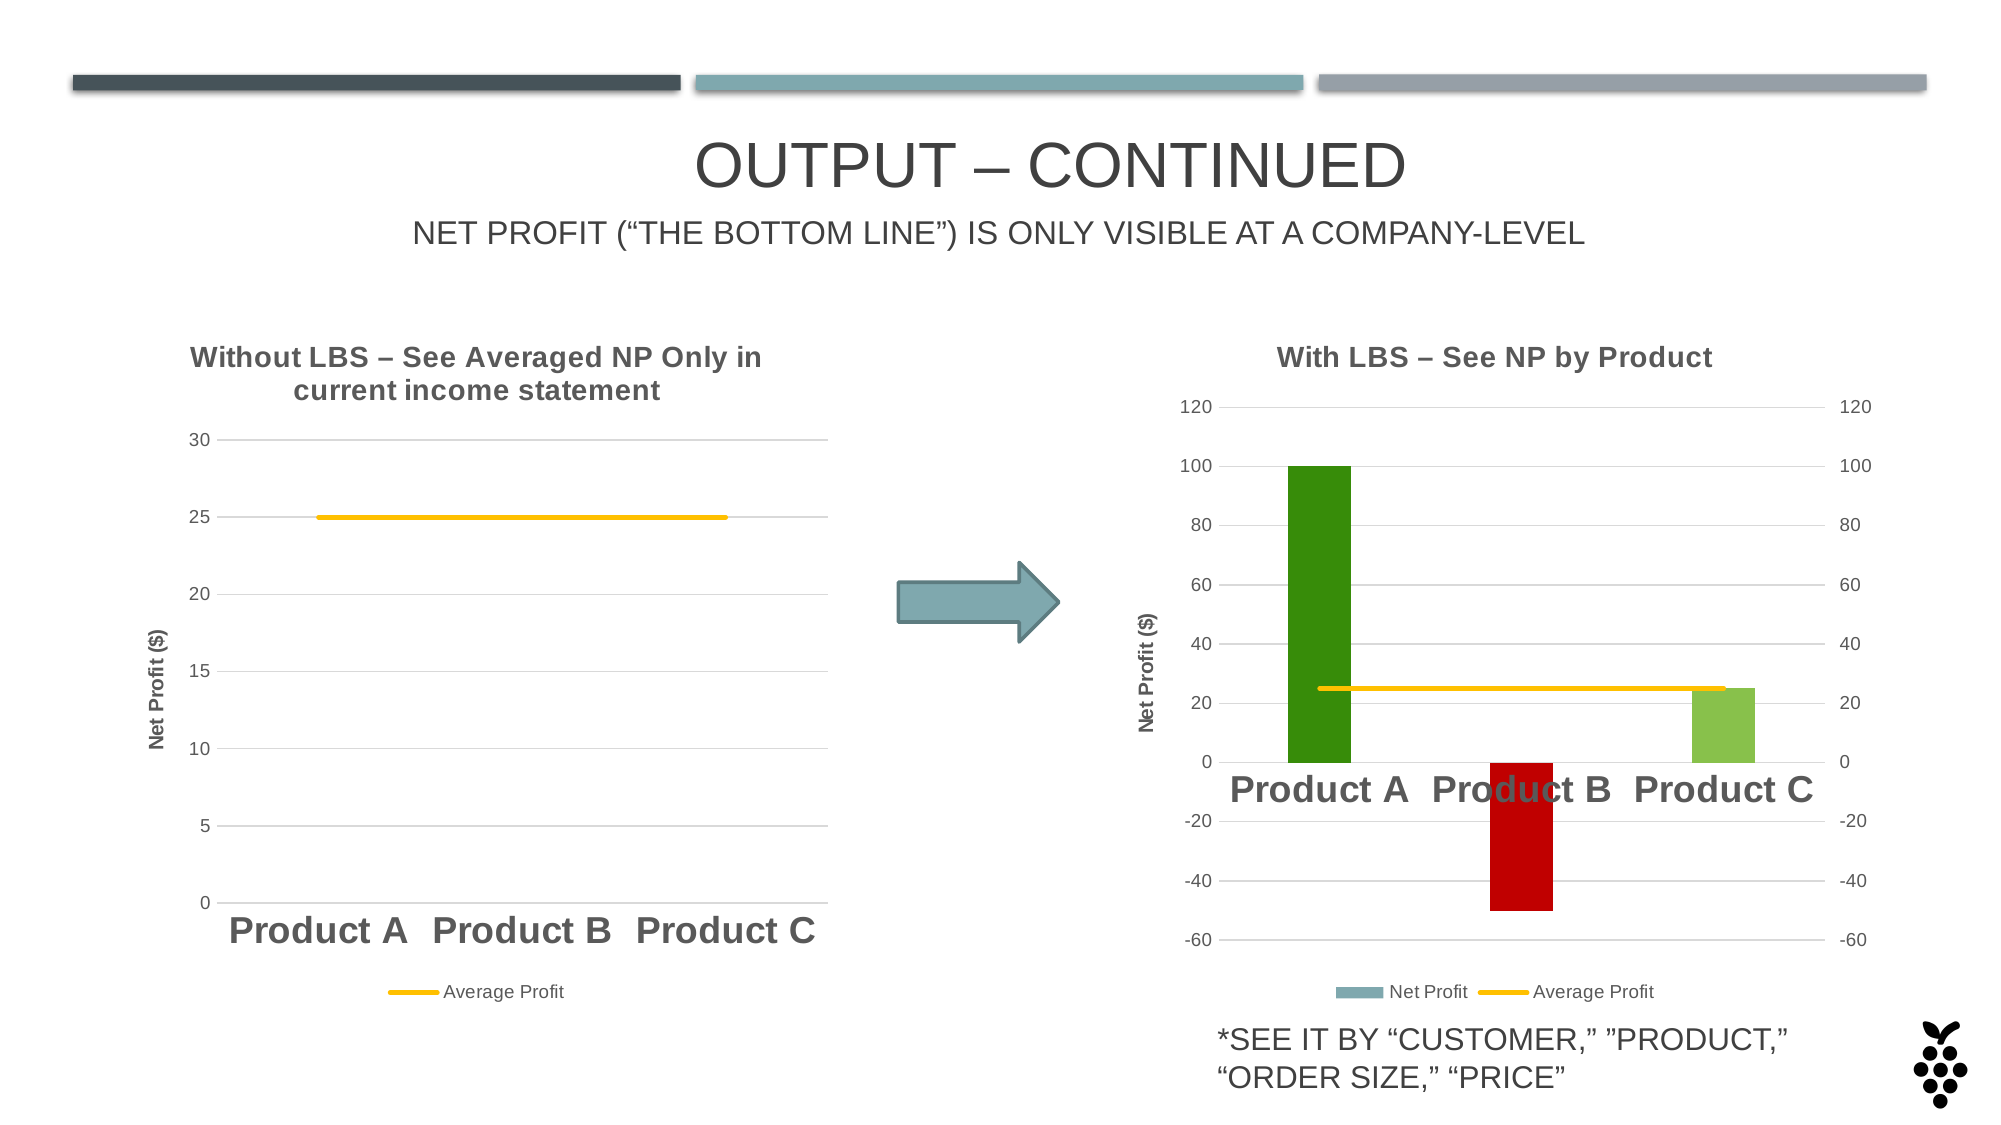

# Output – Continued
Net Profit (“The bottom line”) is only visible at a company-level

### Chart: Without LBS – See Averaged NP Only in current income statement

| Category | Average Profit |
|---|---|
| Product A | 25.0 |
| Product B | 25.0 |
| Product C | 25.0 |

### Chart: With LBS – See NP by Product

| Category | Net Profit | Average Profit |
|---|---|---|
| Product A | 100.0 | 25.0 |
| Product B | -50.0 | 25.0 |
| Product C | 25.0 | 25.0 |
*See it by “Customer,” ”Product,” “Order Size,” “Price”